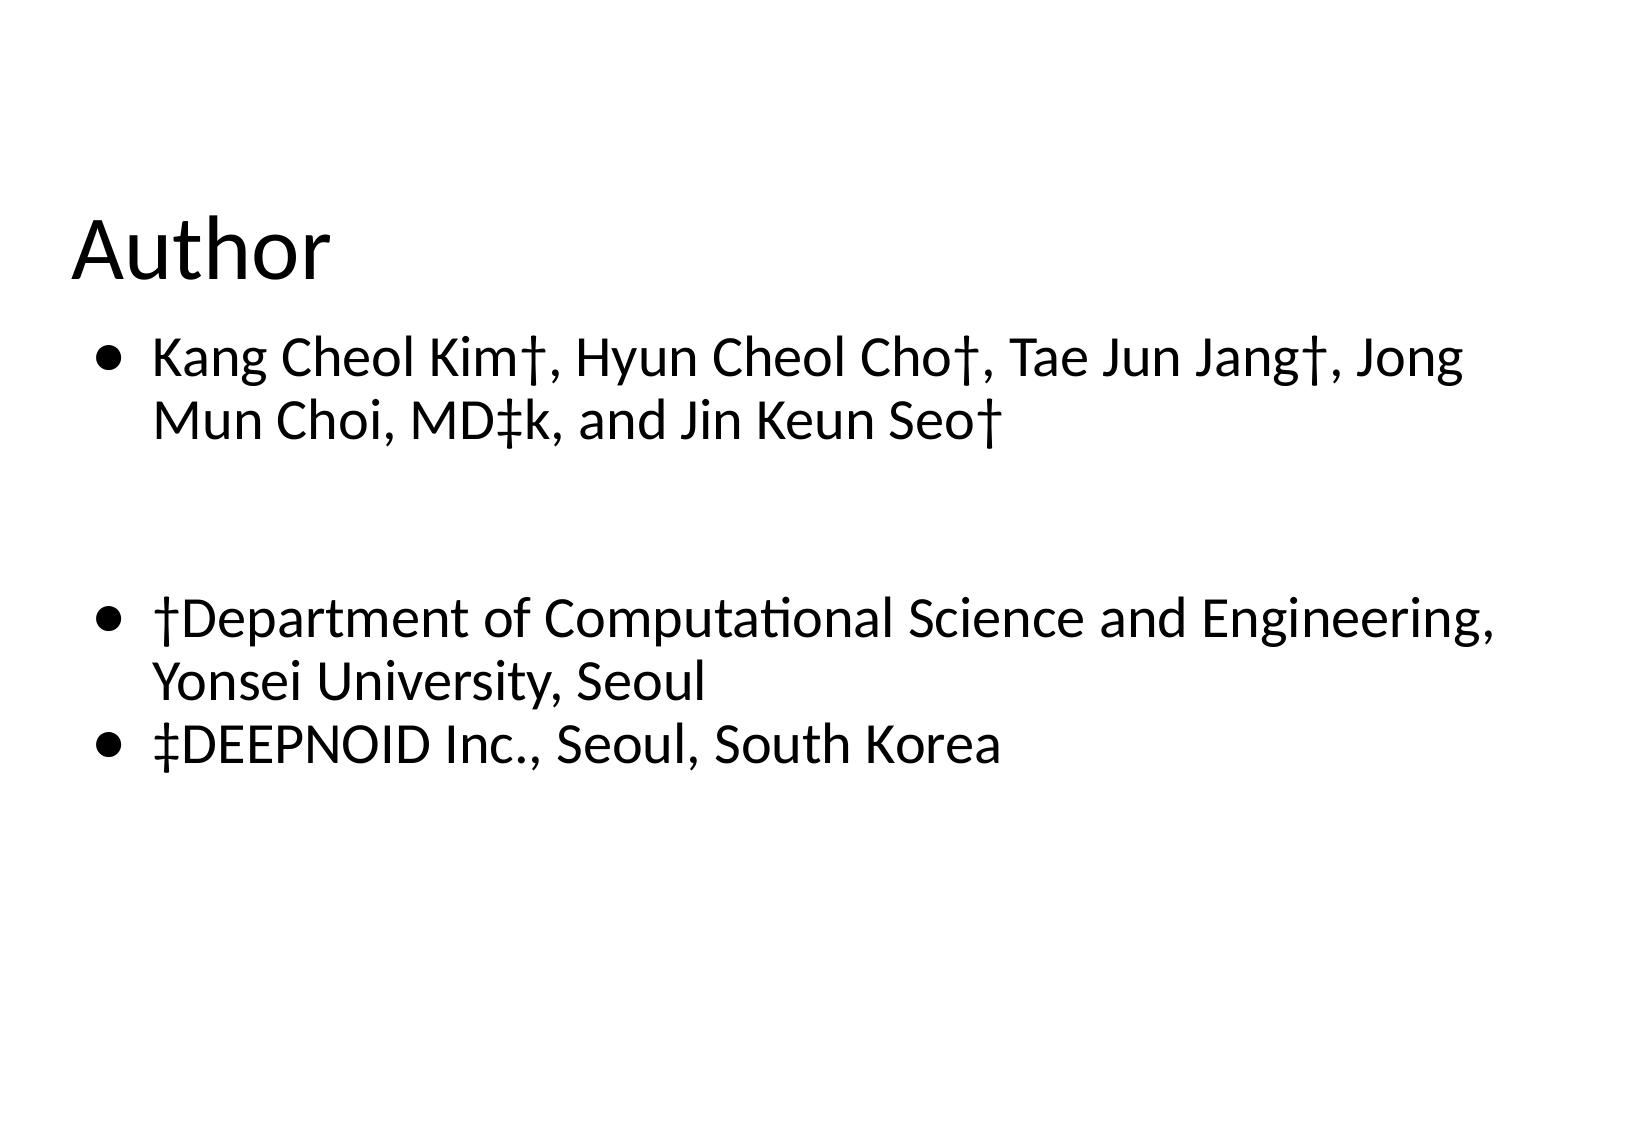

# Author
Kang Cheol Kim†, Hyun Cheol Cho†, Tae Jun Jang†, Jong Mun Choi, MD‡k, and Jin Keun Seo†

†Department of Computational Science and Engineering, Yonsei University, Seoul
‡DEEPNOID Inc., Seoul, South Korea